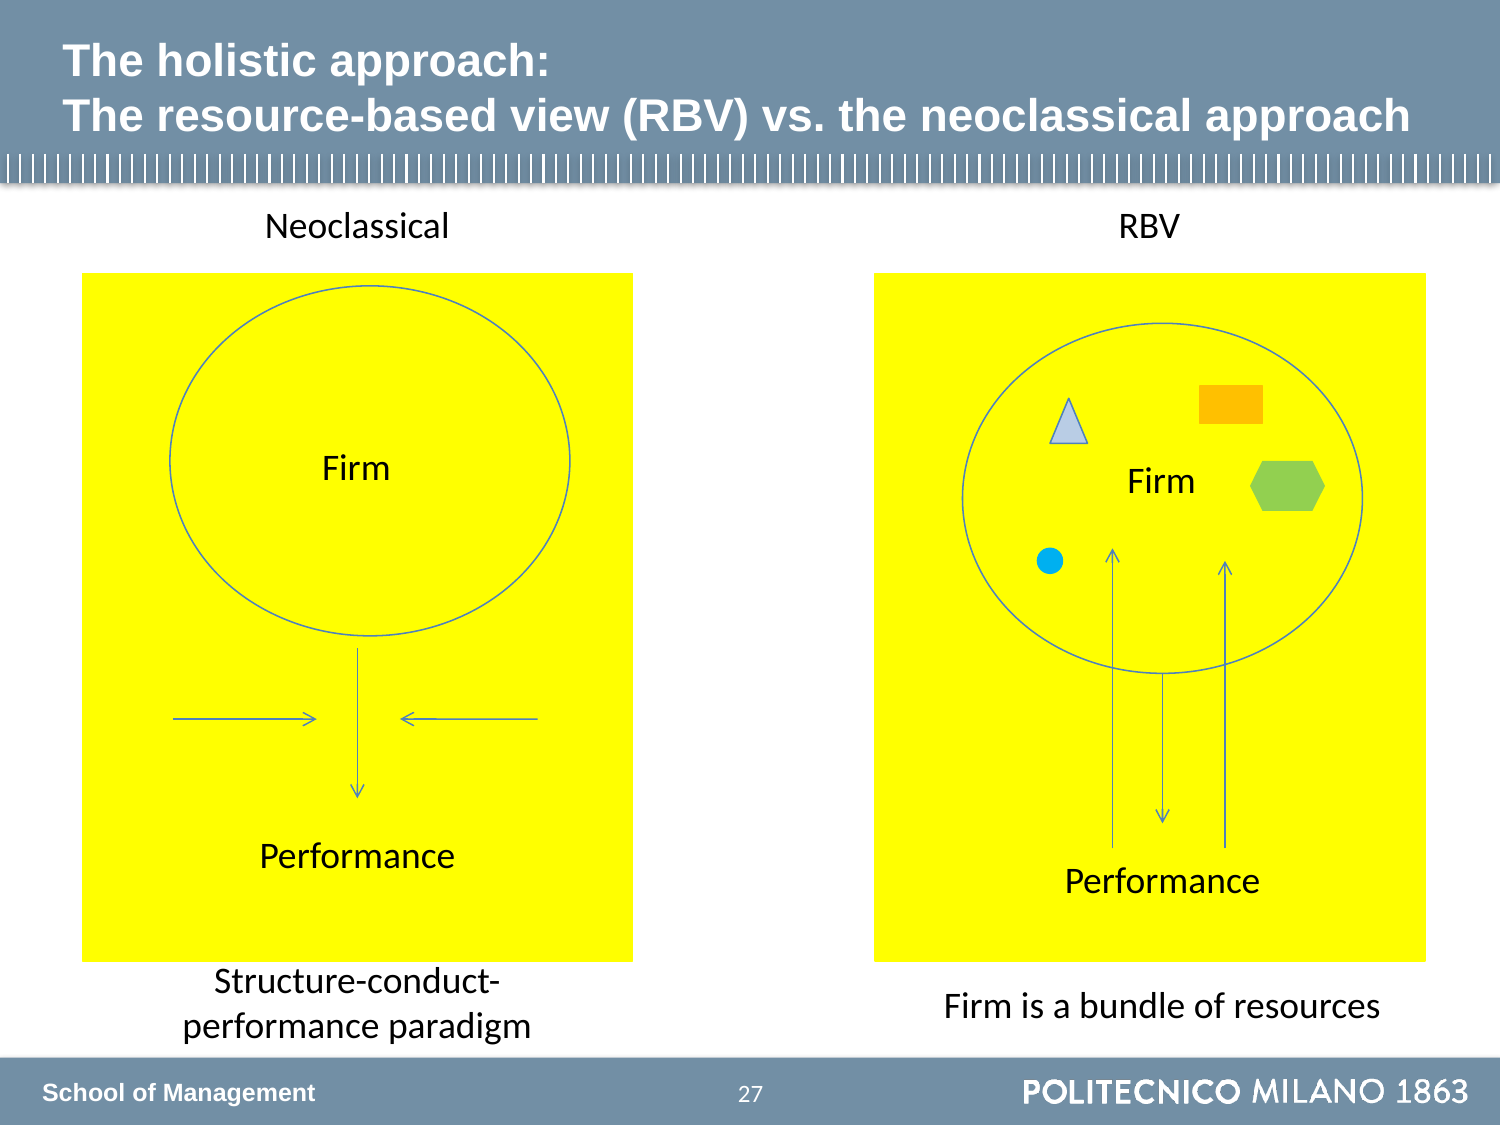

# The holistic approach: The resource-based view (RBV) vs. the neoclassical approach
Neoclassical
RBV

Firm
Firm

Performance
Performance
Structure-conduct-performance paradigm
Firm is a bundle of resources
27